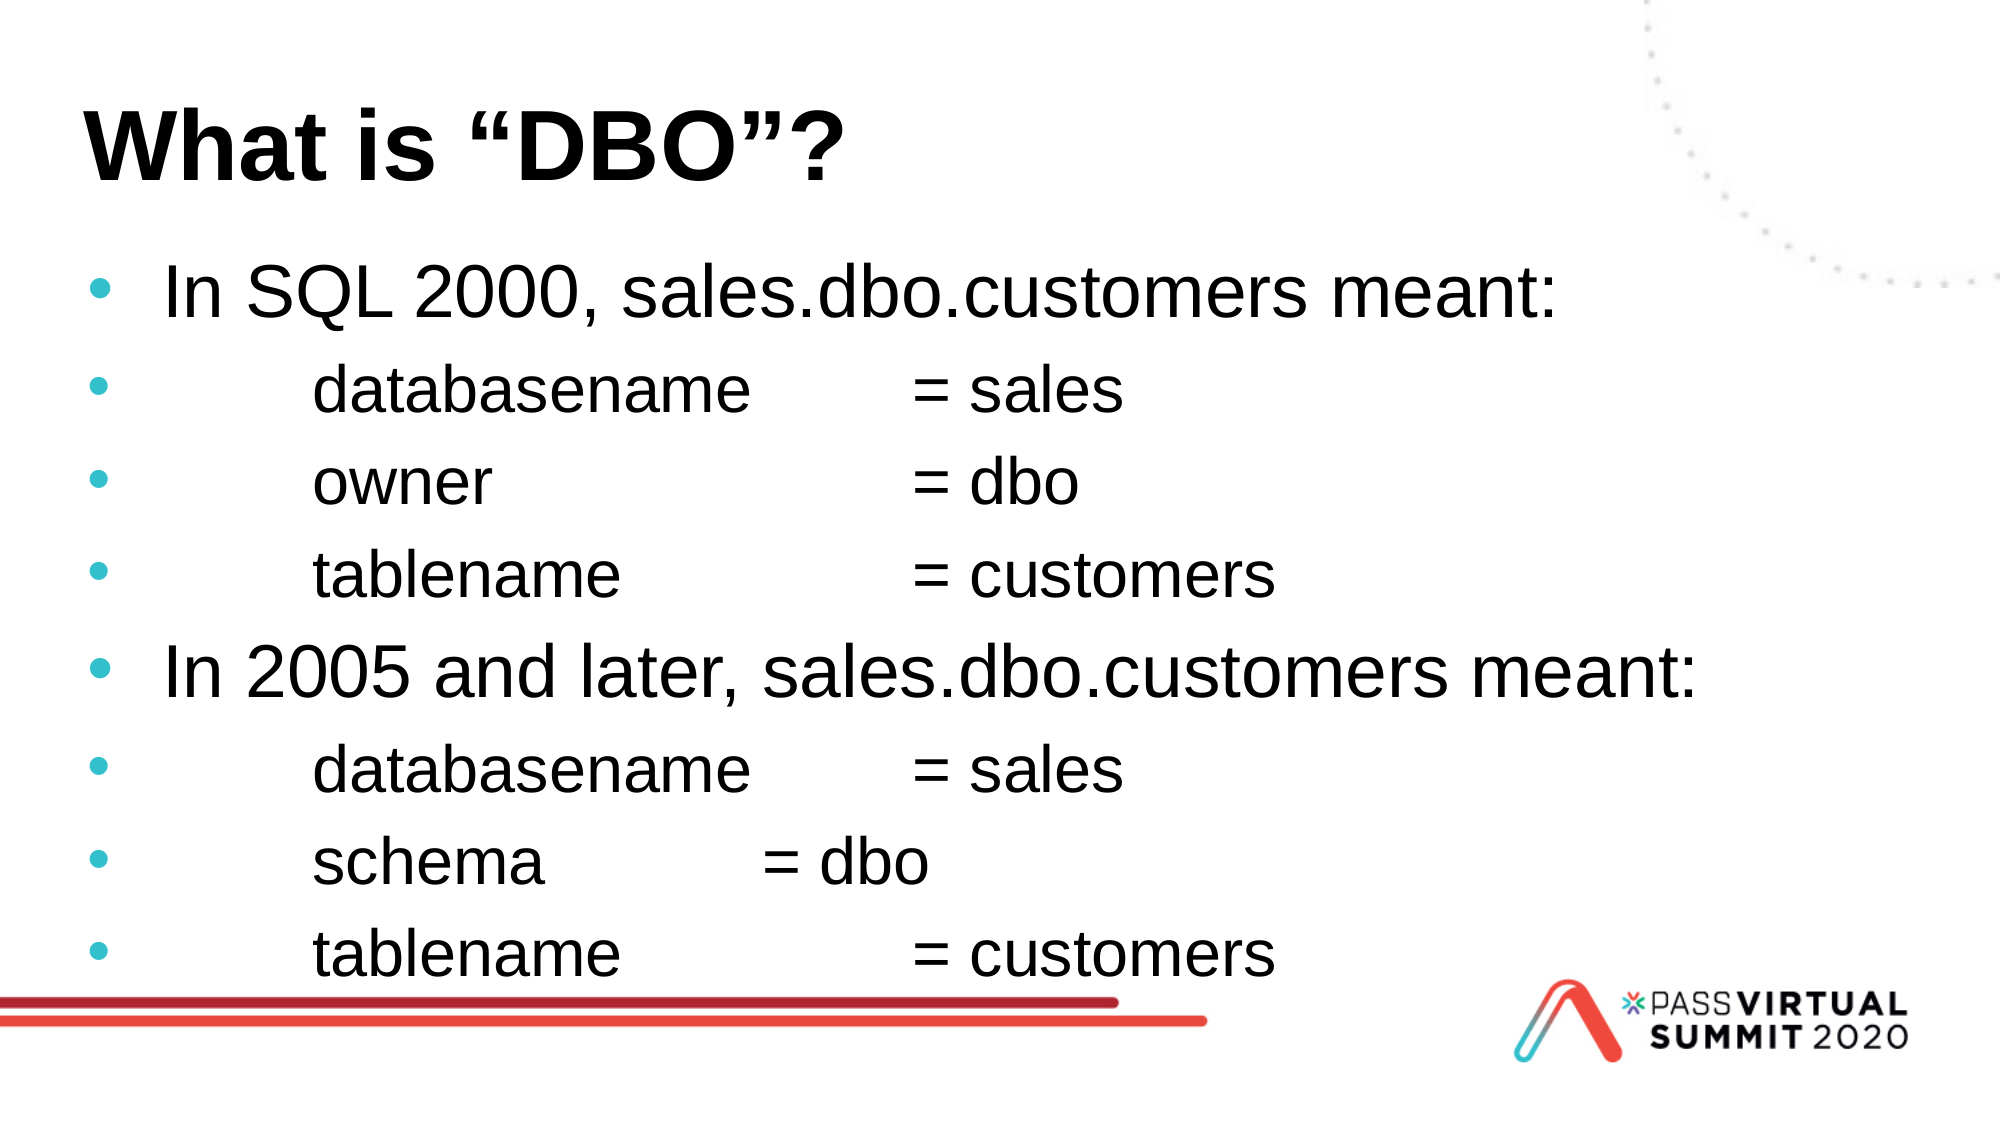

# What is “DBO”?
In SQL 2000, sales.dbo.customers meant:
	databasename 	= sales
	owner 			= dbo
	tablename 		= customers
In 2005 and later, sales.dbo.customers meant:
	databasename 	= sales
	schema 		= dbo
	tablename 		= customers